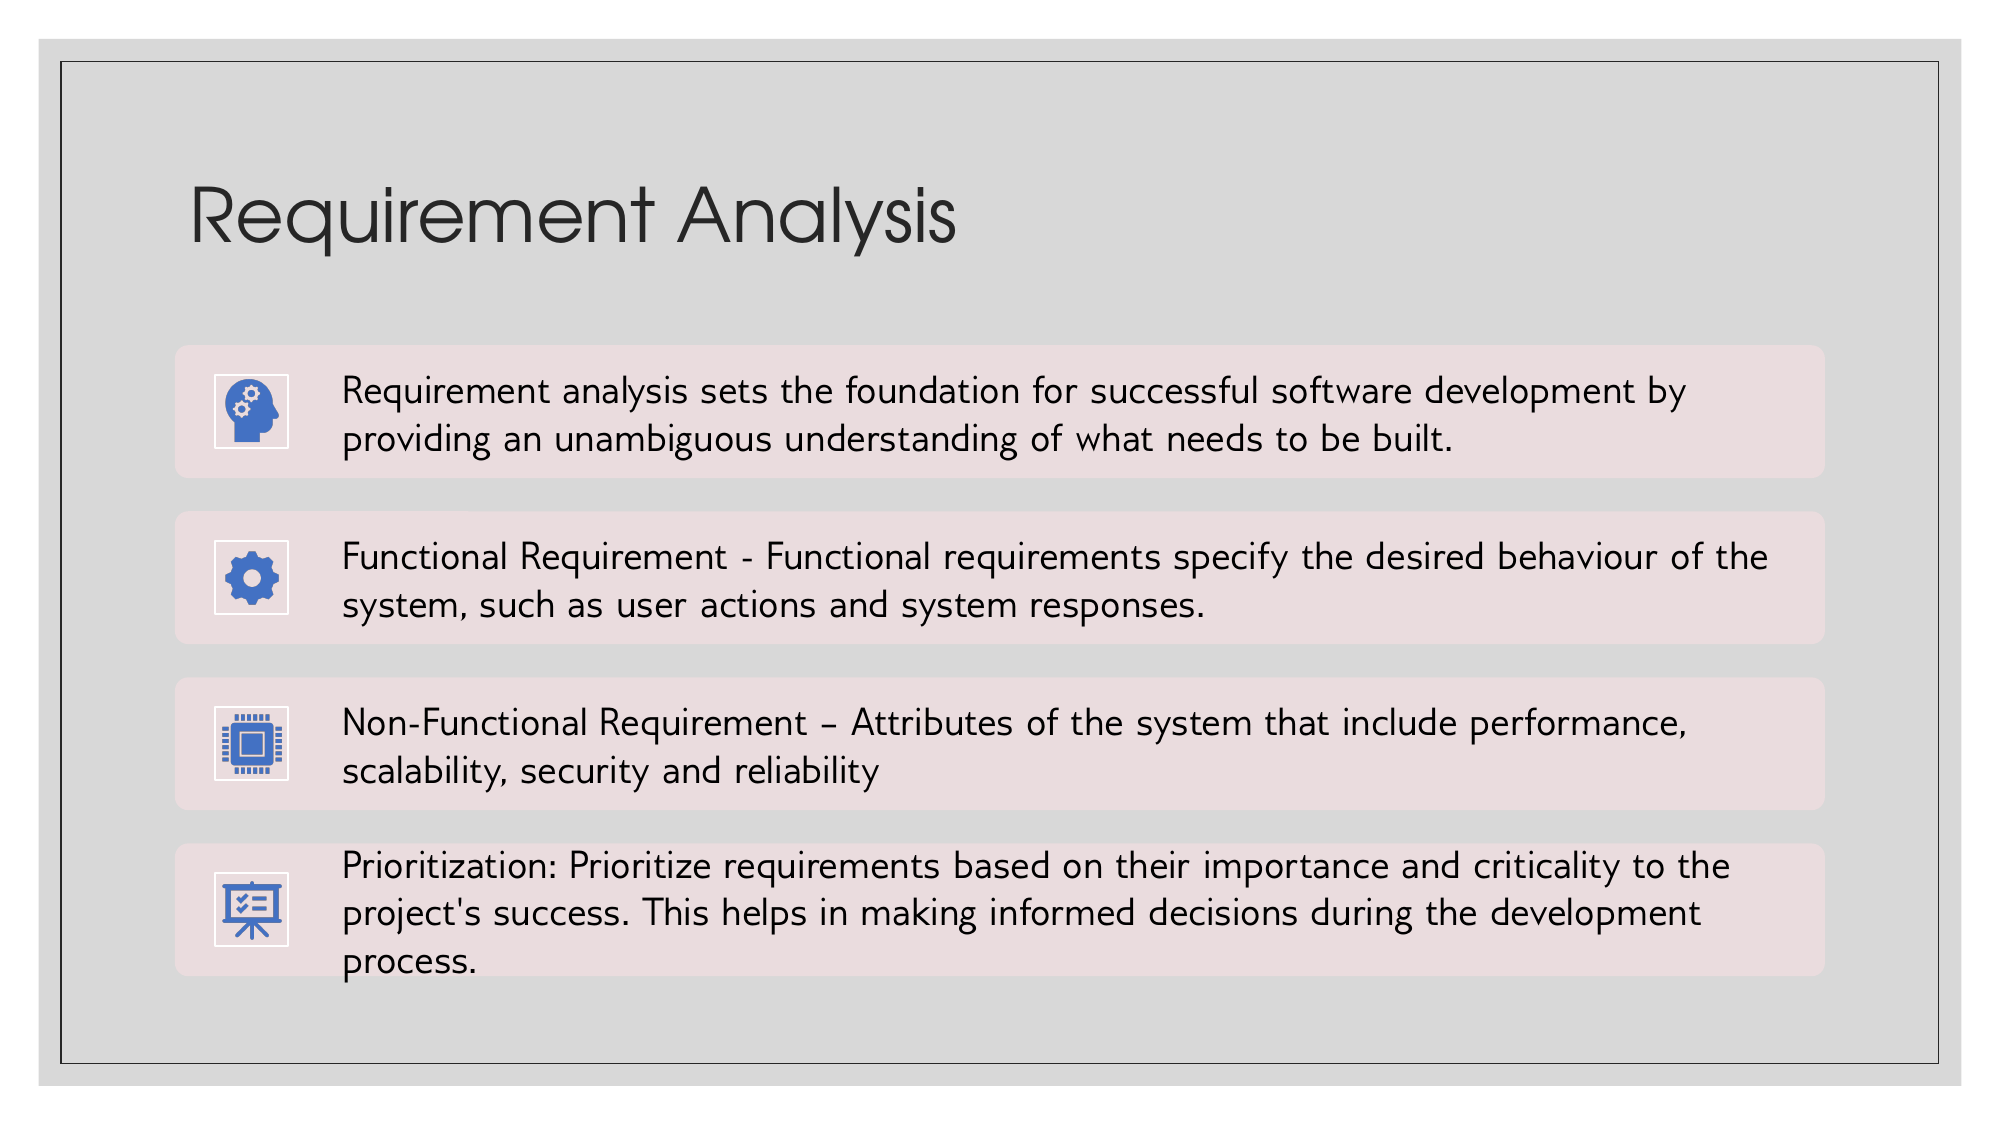

# Requirement Analysis
Requirement analysis sets the foundation for successful software development by providing an unambiguous understanding of what needs to be built.
Functional Requirement - Functional requirements specify the desired behaviour of the system, such as user actions and system responses.
Non-Functional Requirement – Attributes of the system that include performance, scalability, security and reliability
Prioritization: Prioritize requirements based on their importance and criticality to the project's success. This helps in making informed decisions during the development process.